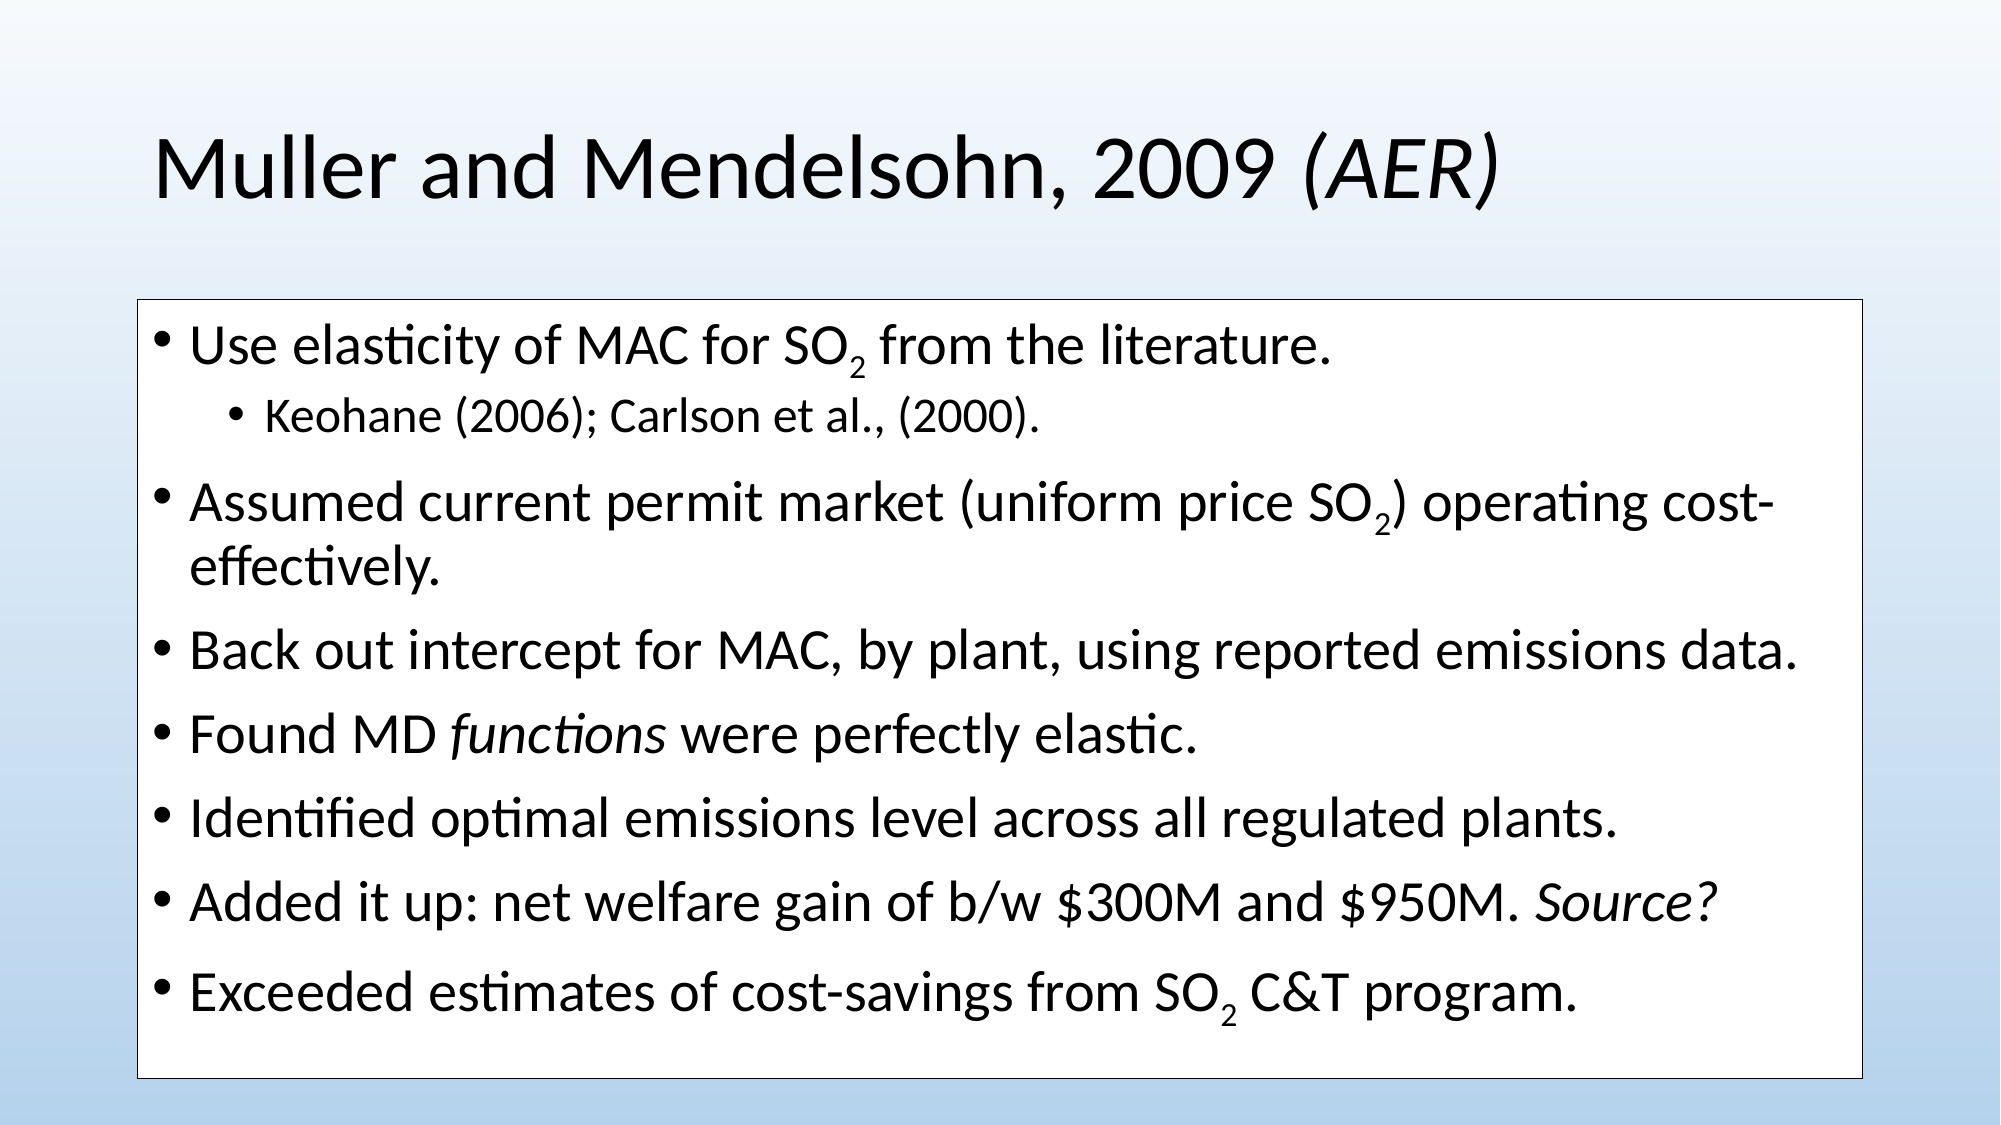

# Muller and Mendelsohn, 2009 (AER)
Use elasticity of MAC for SO2 from the literature.
Keohane (2006); Carlson et al., (2000).
Assumed current permit market (uniform price SO2) operating cost-effectively.
Back out intercept for MAC, by plant, using reported emissions data.
Found MD functions were perfectly elastic.
Identified optimal emissions level across all regulated plants.
Added it up: net welfare gain of b/w $300M and $950M. Source?
Exceeded estimates of cost-savings from SO2 C&T program.